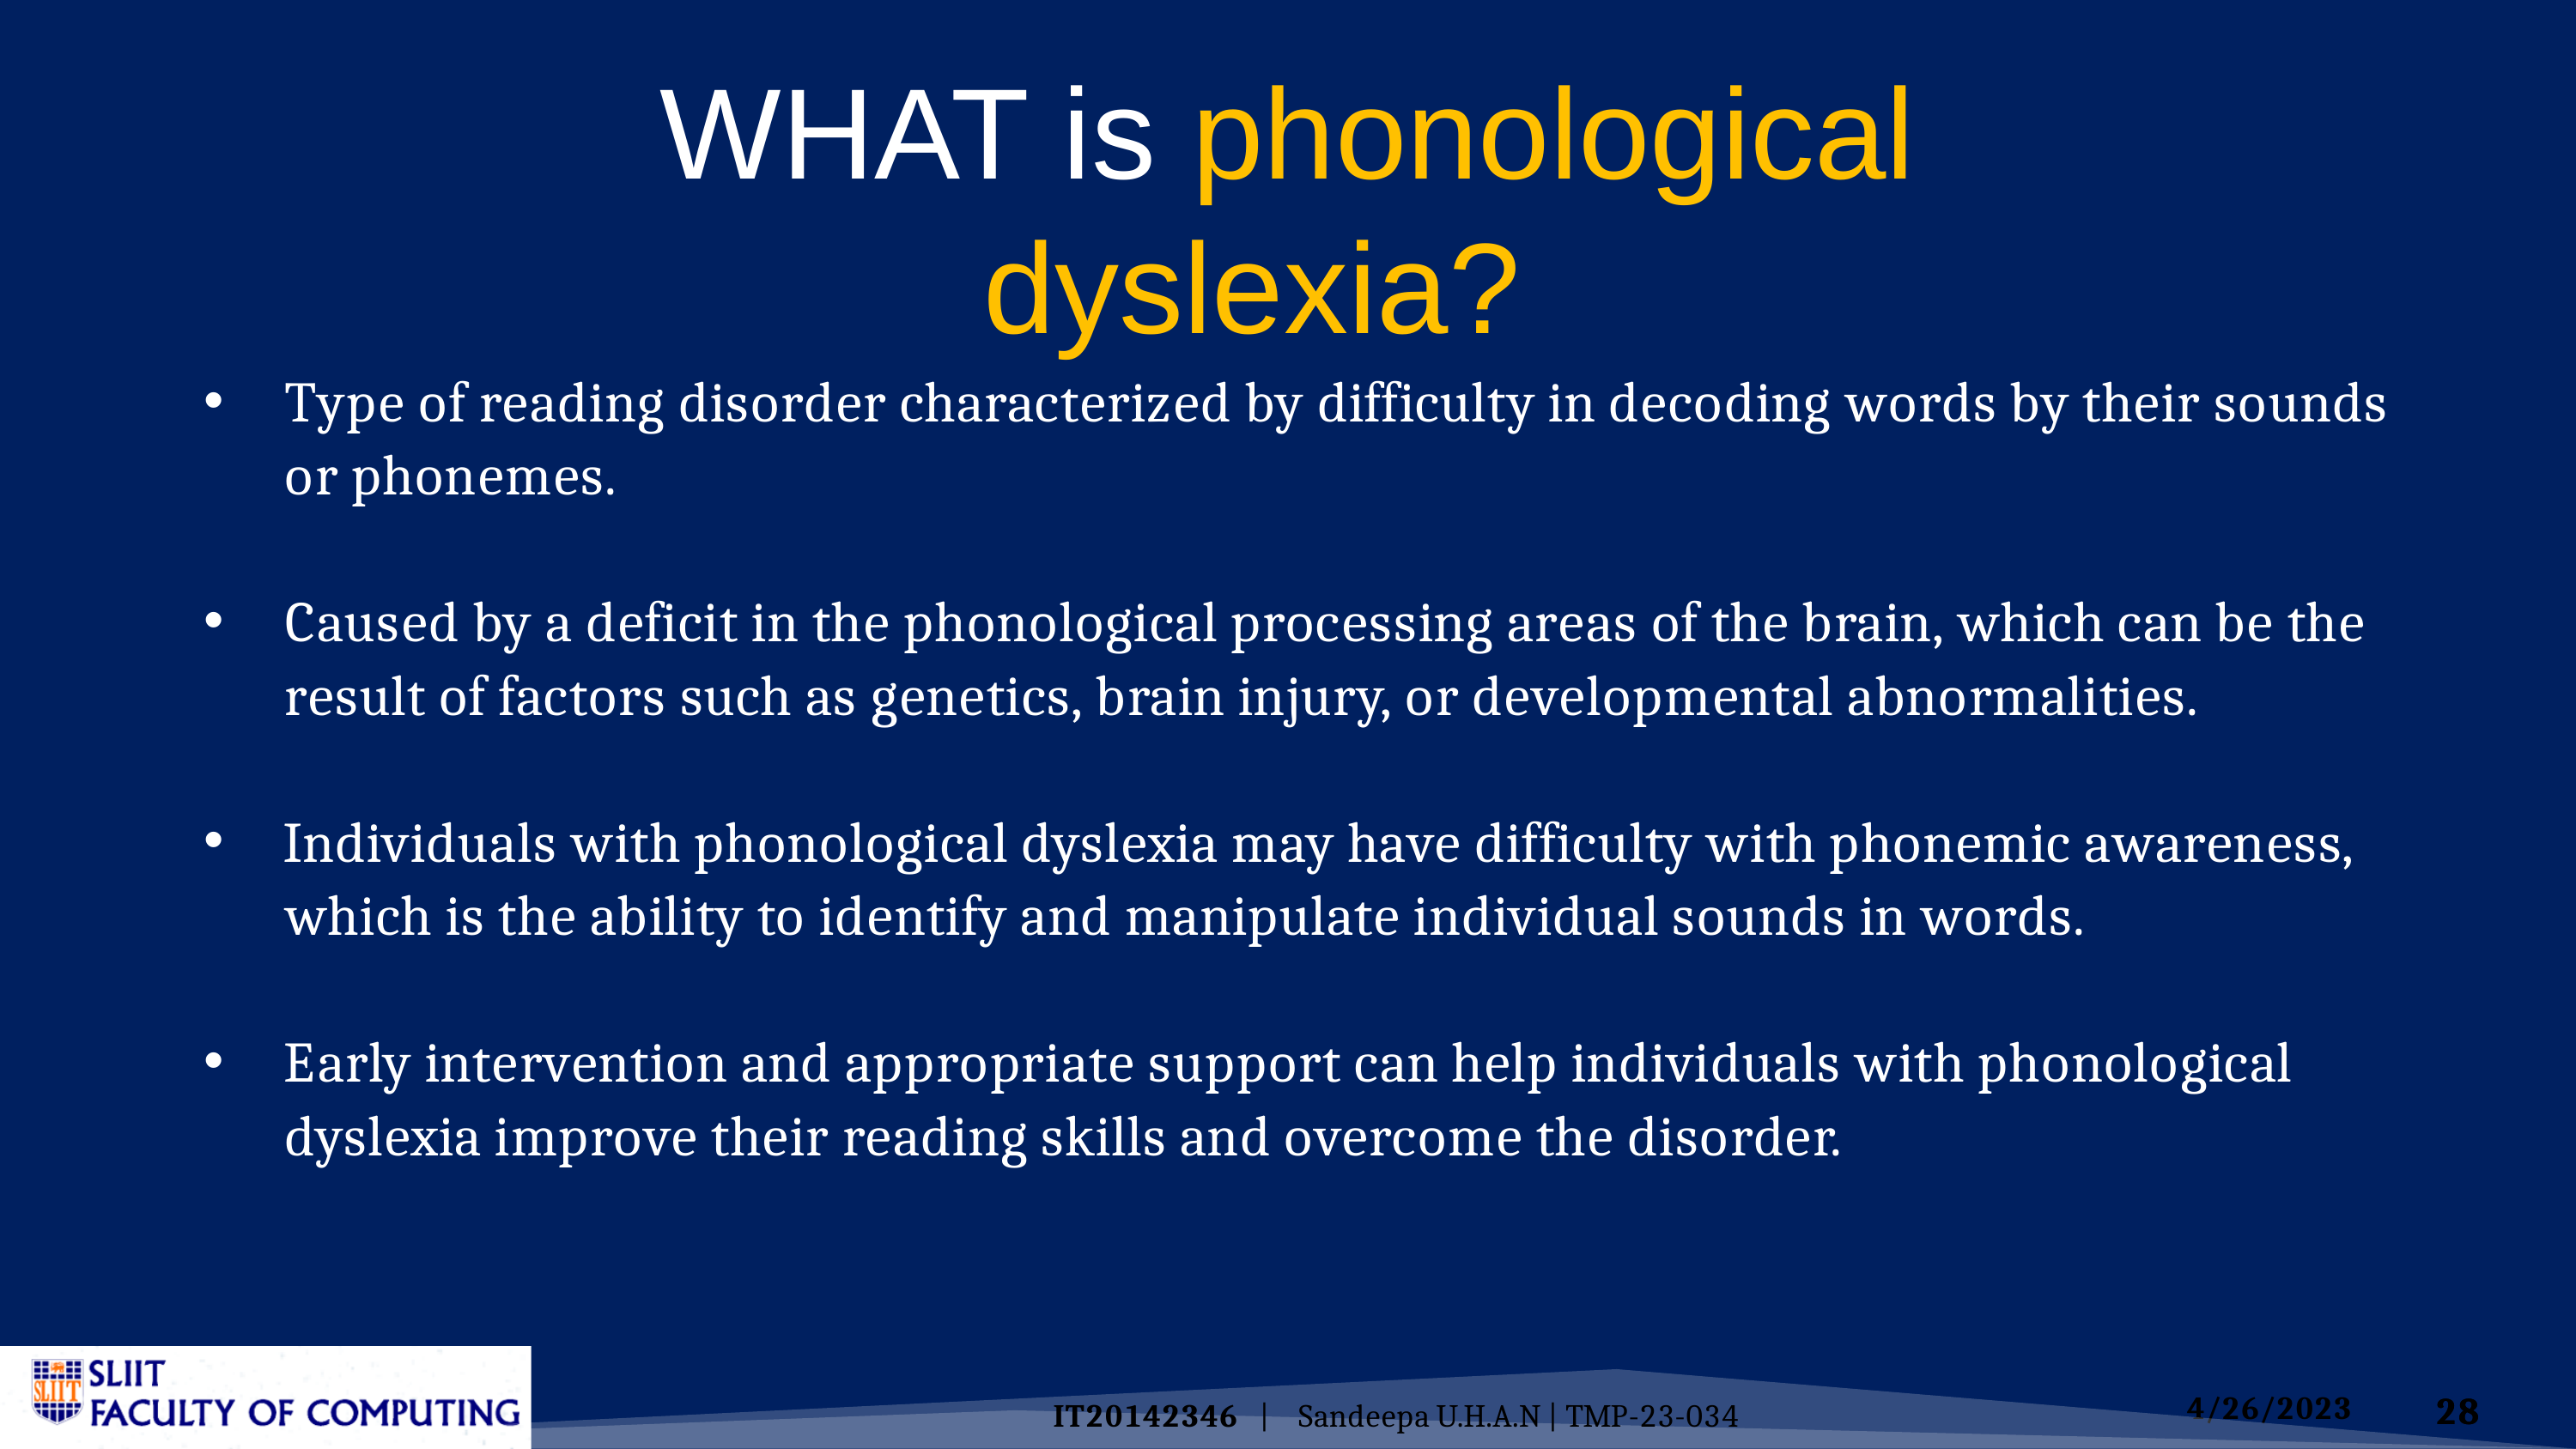

WHAT is phonological dyslexia?

Type of reading disorder characterized by difficulty in decoding words by their sounds or phonemes.

Caused by a deficit in the phonological processing areas of the brain, which can be the result of factors such as genetics, brain injury, or developmental abnormalities.

Individuals with phonological dyslexia may have difficulty with phonemic awareness, which is the ability to identify and manipulate individual sounds in words.

Early intervention and appropriate support can help individuals with phonological dyslexia improve their reading skills and overcome the disorder.

IT20142346   |    Sandeepa U.H.A.N | TMP-23-034